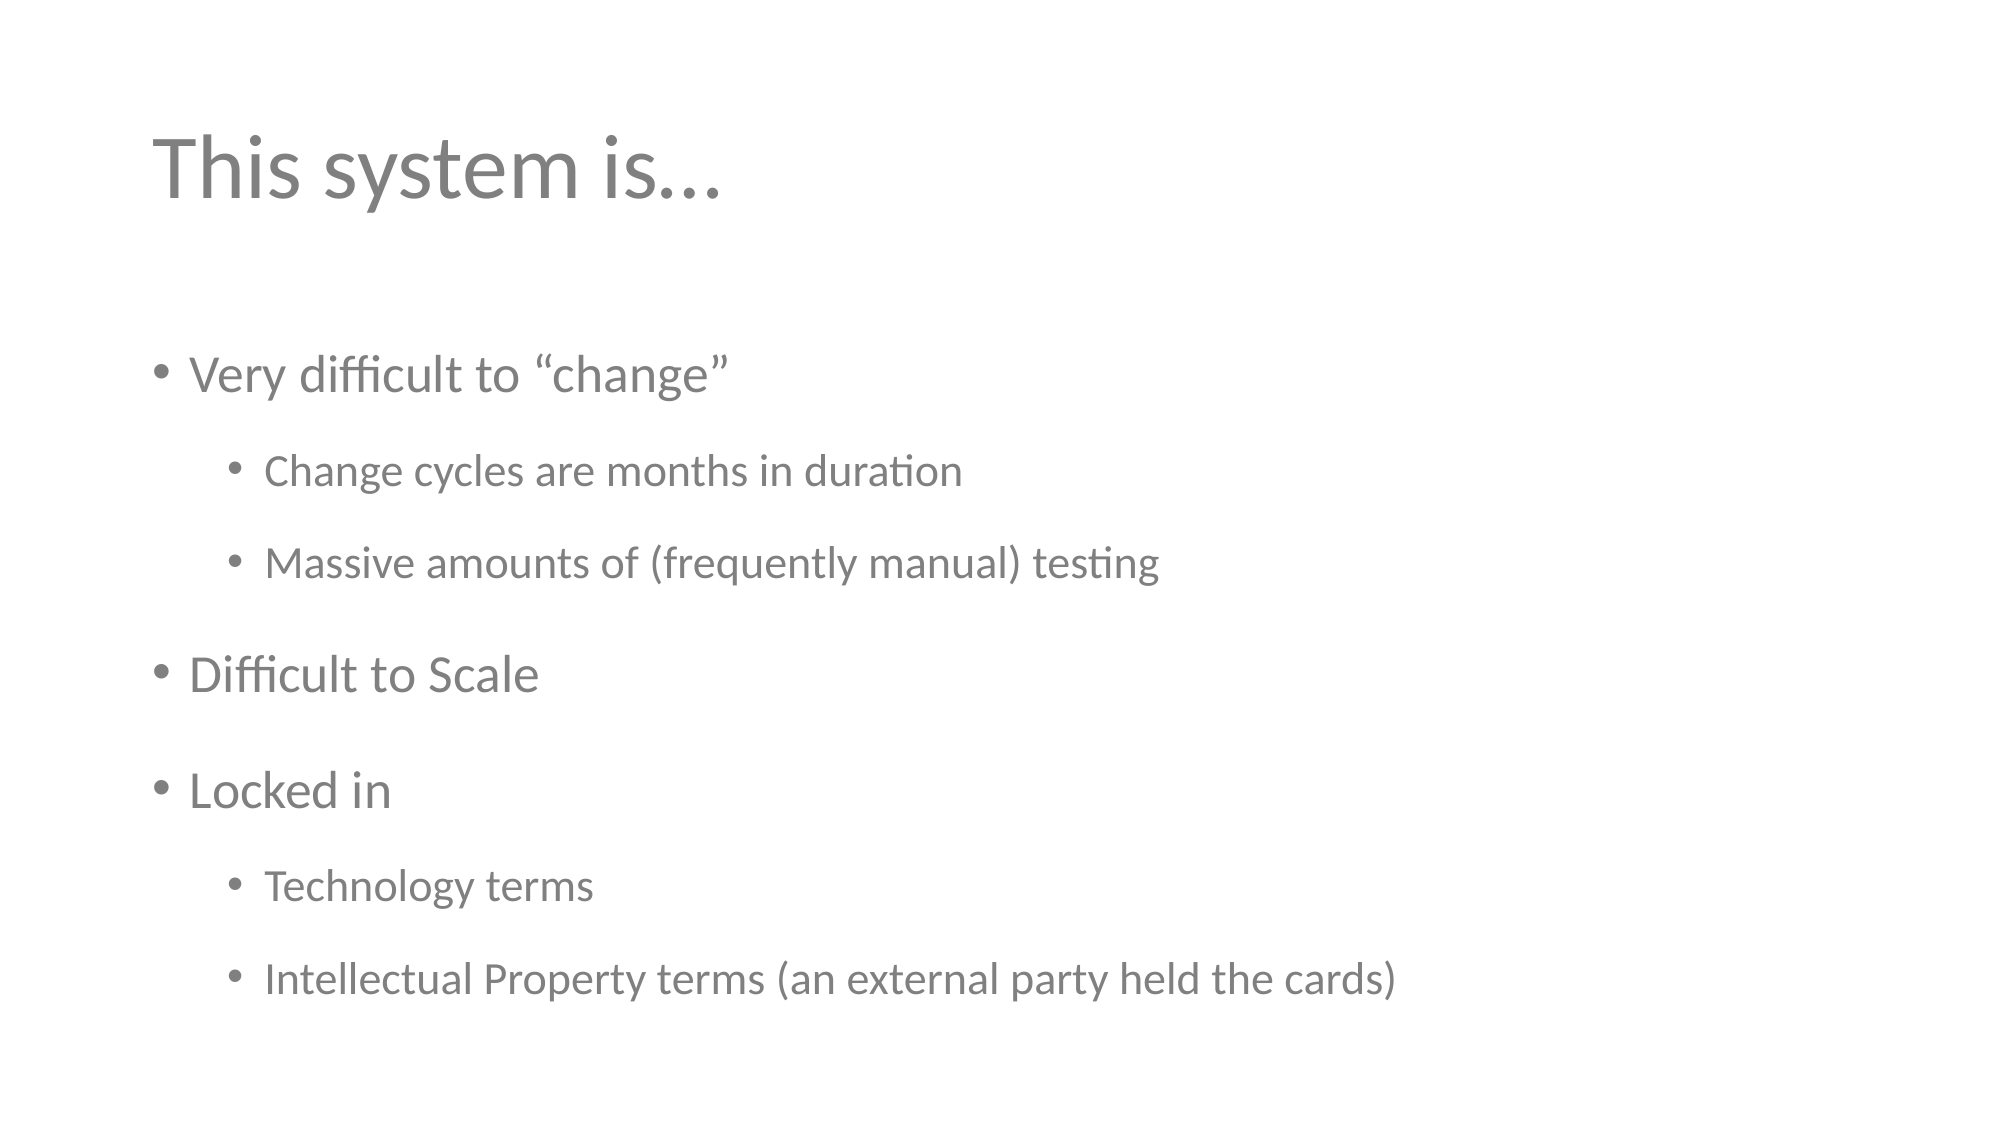

# This system is…
Very difficult to “change”
Change cycles are months in duration
Massive amounts of (frequently manual) testing
Difficult to Scale
Locked in
Technology terms
Intellectual Property terms (an external party held the cards)